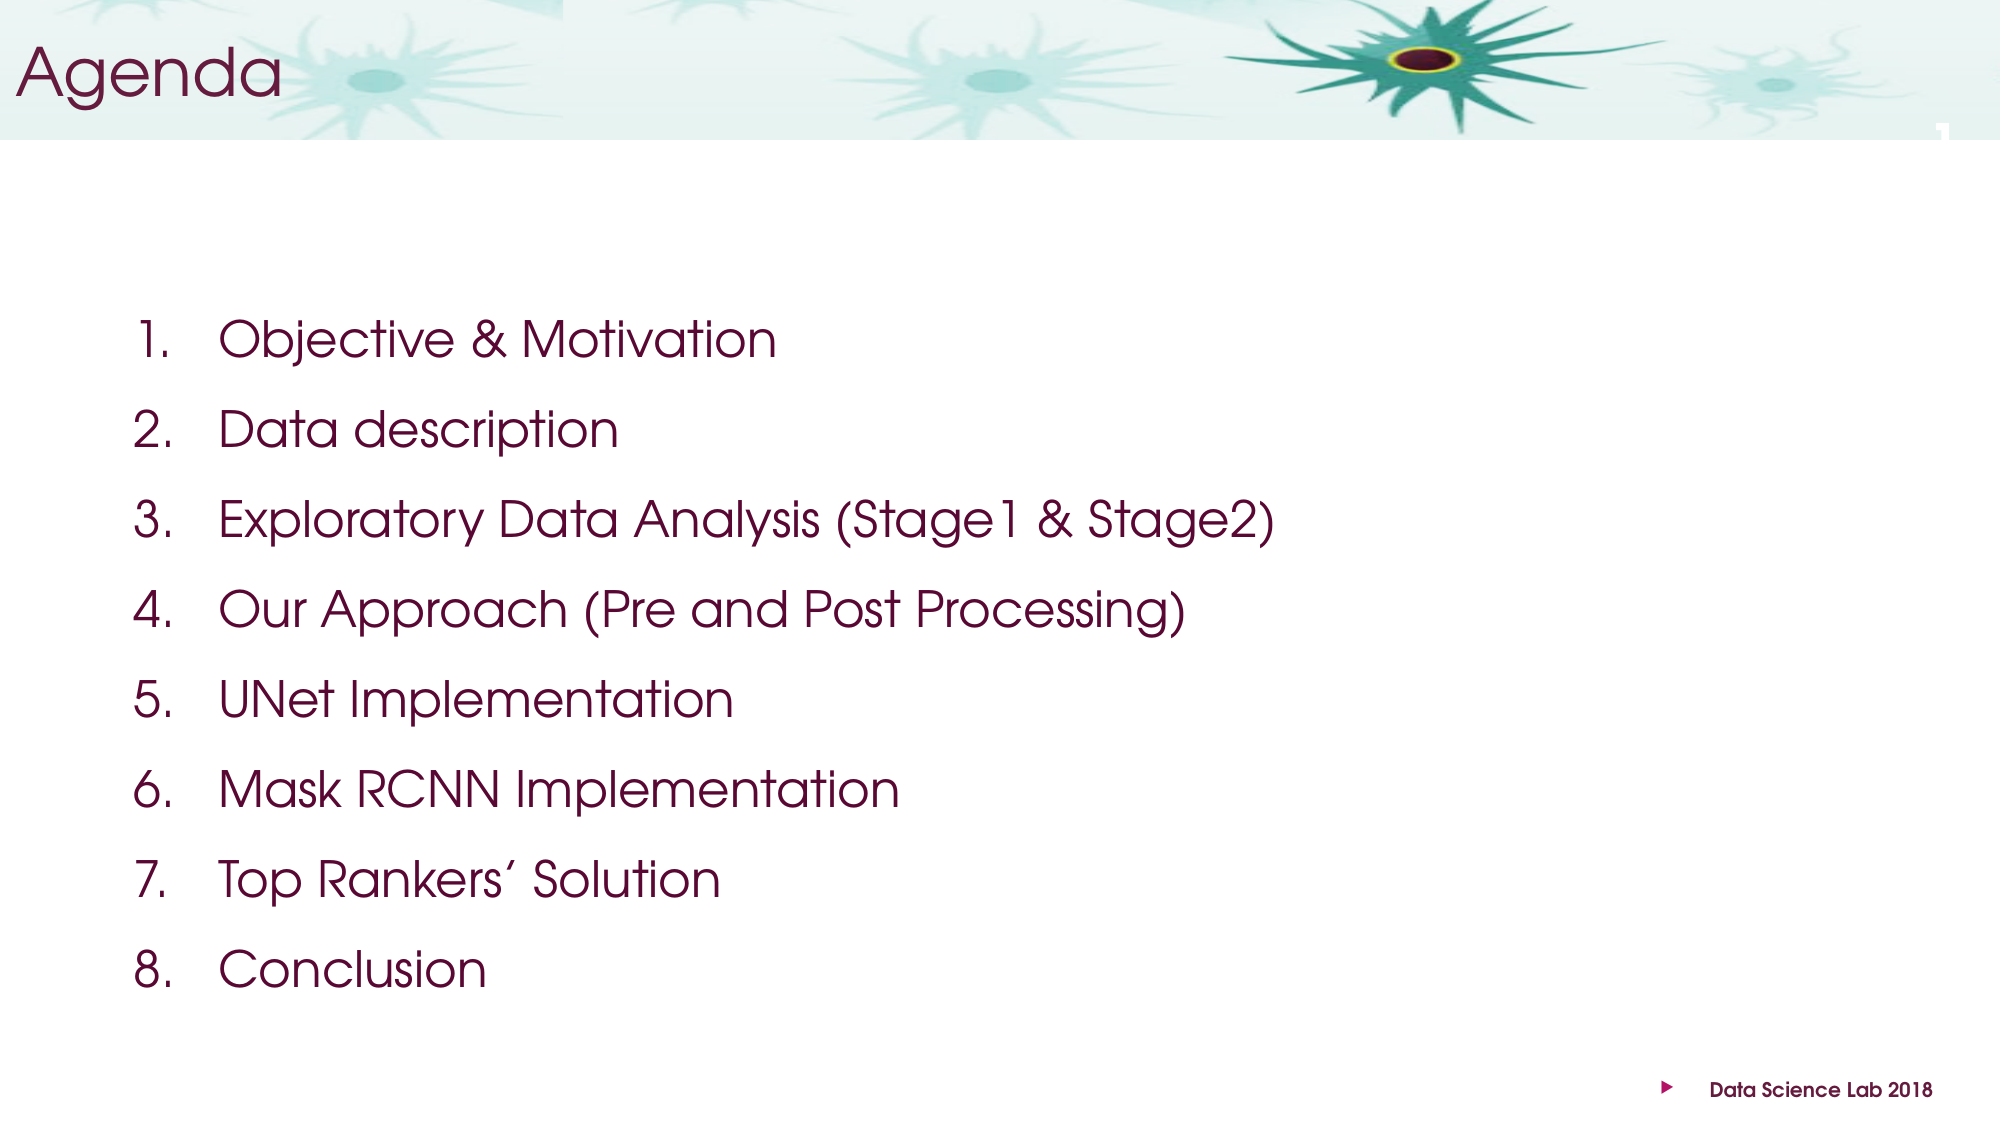

# Agenda
1
Objective & Motivation
Data description
Exploratory Data Analysis (Stage1 & Stage2)
Our Approach (Pre and Post Processing)
UNet Implementation
Mask RCNN Implementation
Top Rankers’ Solution
Conclusion
Data Science Lab 2018